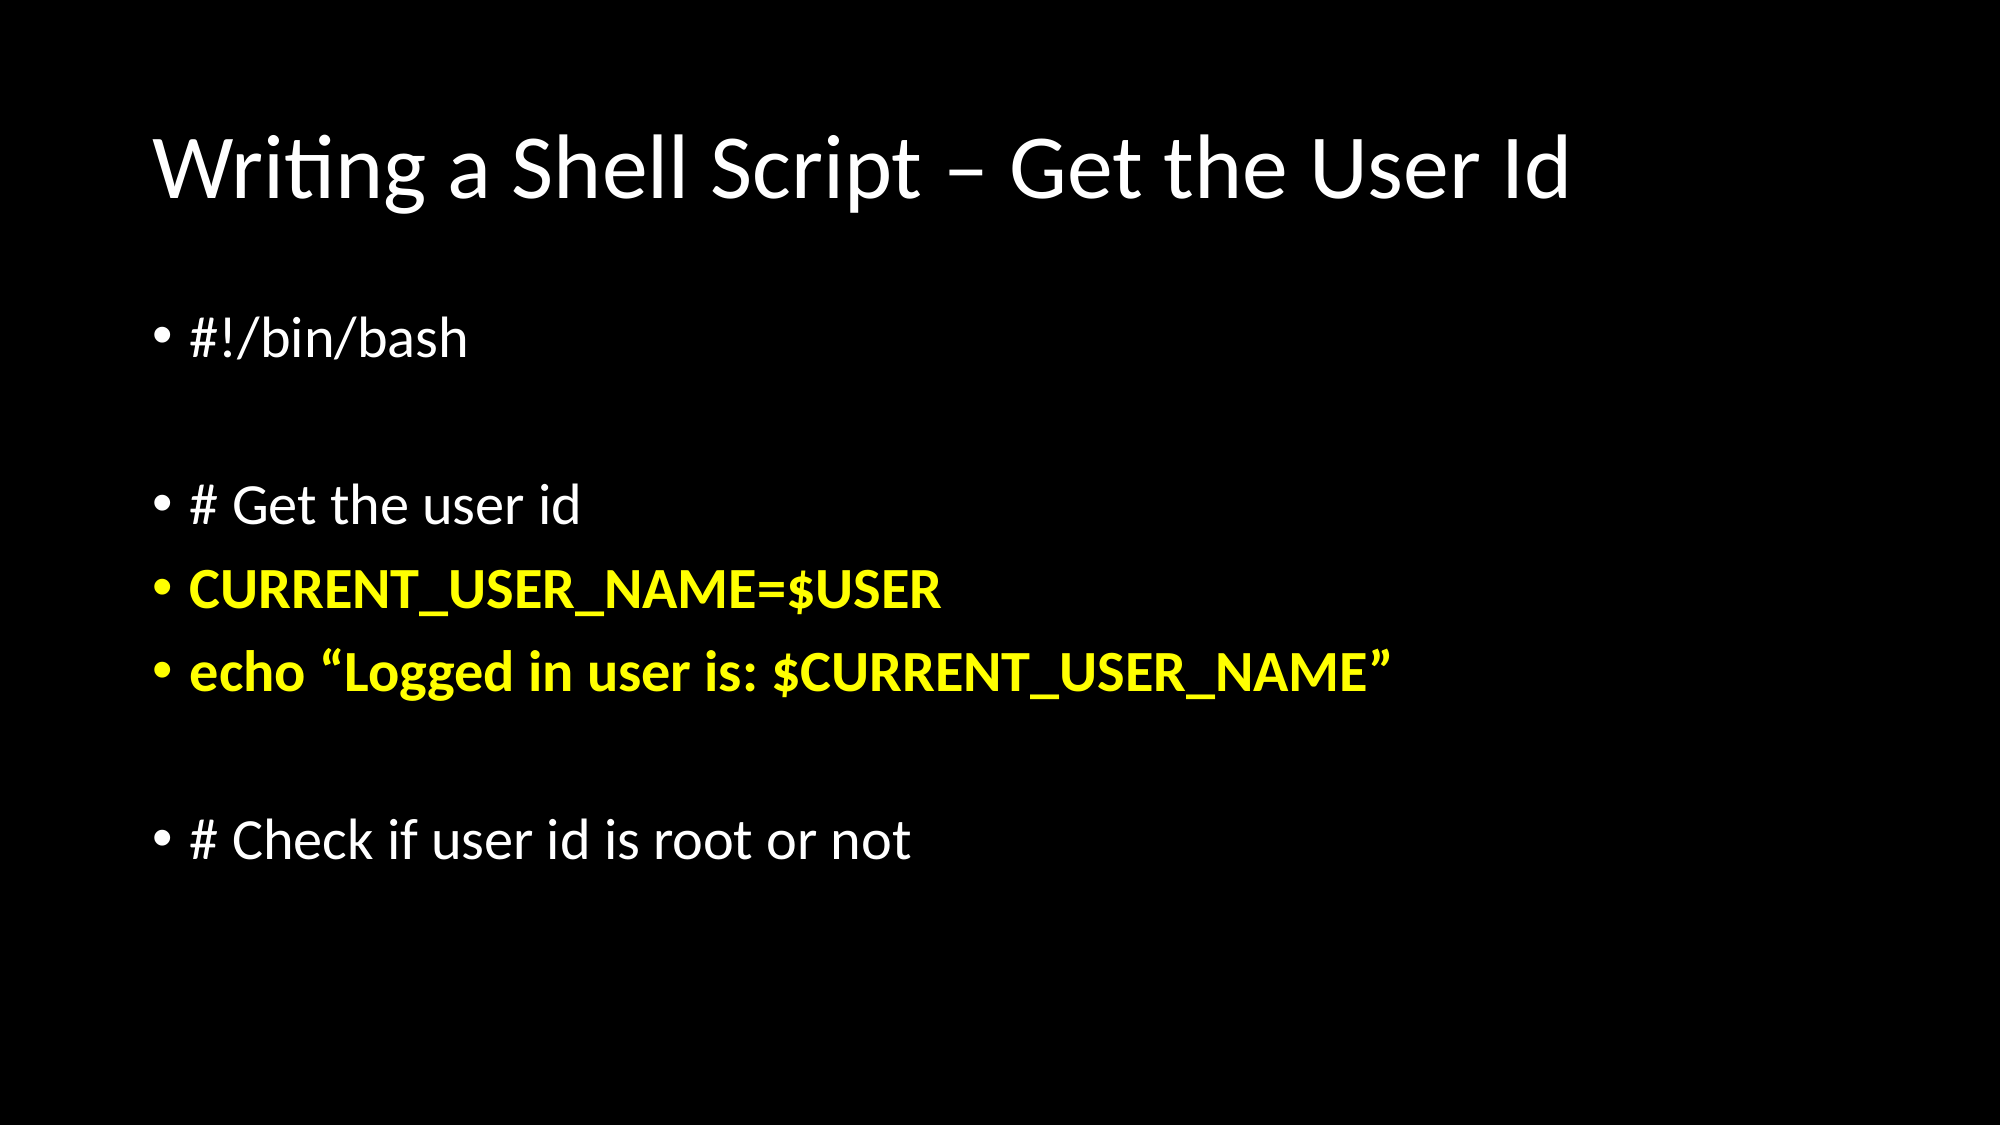

# Writing a Shell Script – Get the User Id
#!/bin/bash

# Get the user id
CURRENT_USER_NAME=$USER
echo “Logged in user is: $CURRENT_USER_NAME”

# Check if user id is root or not